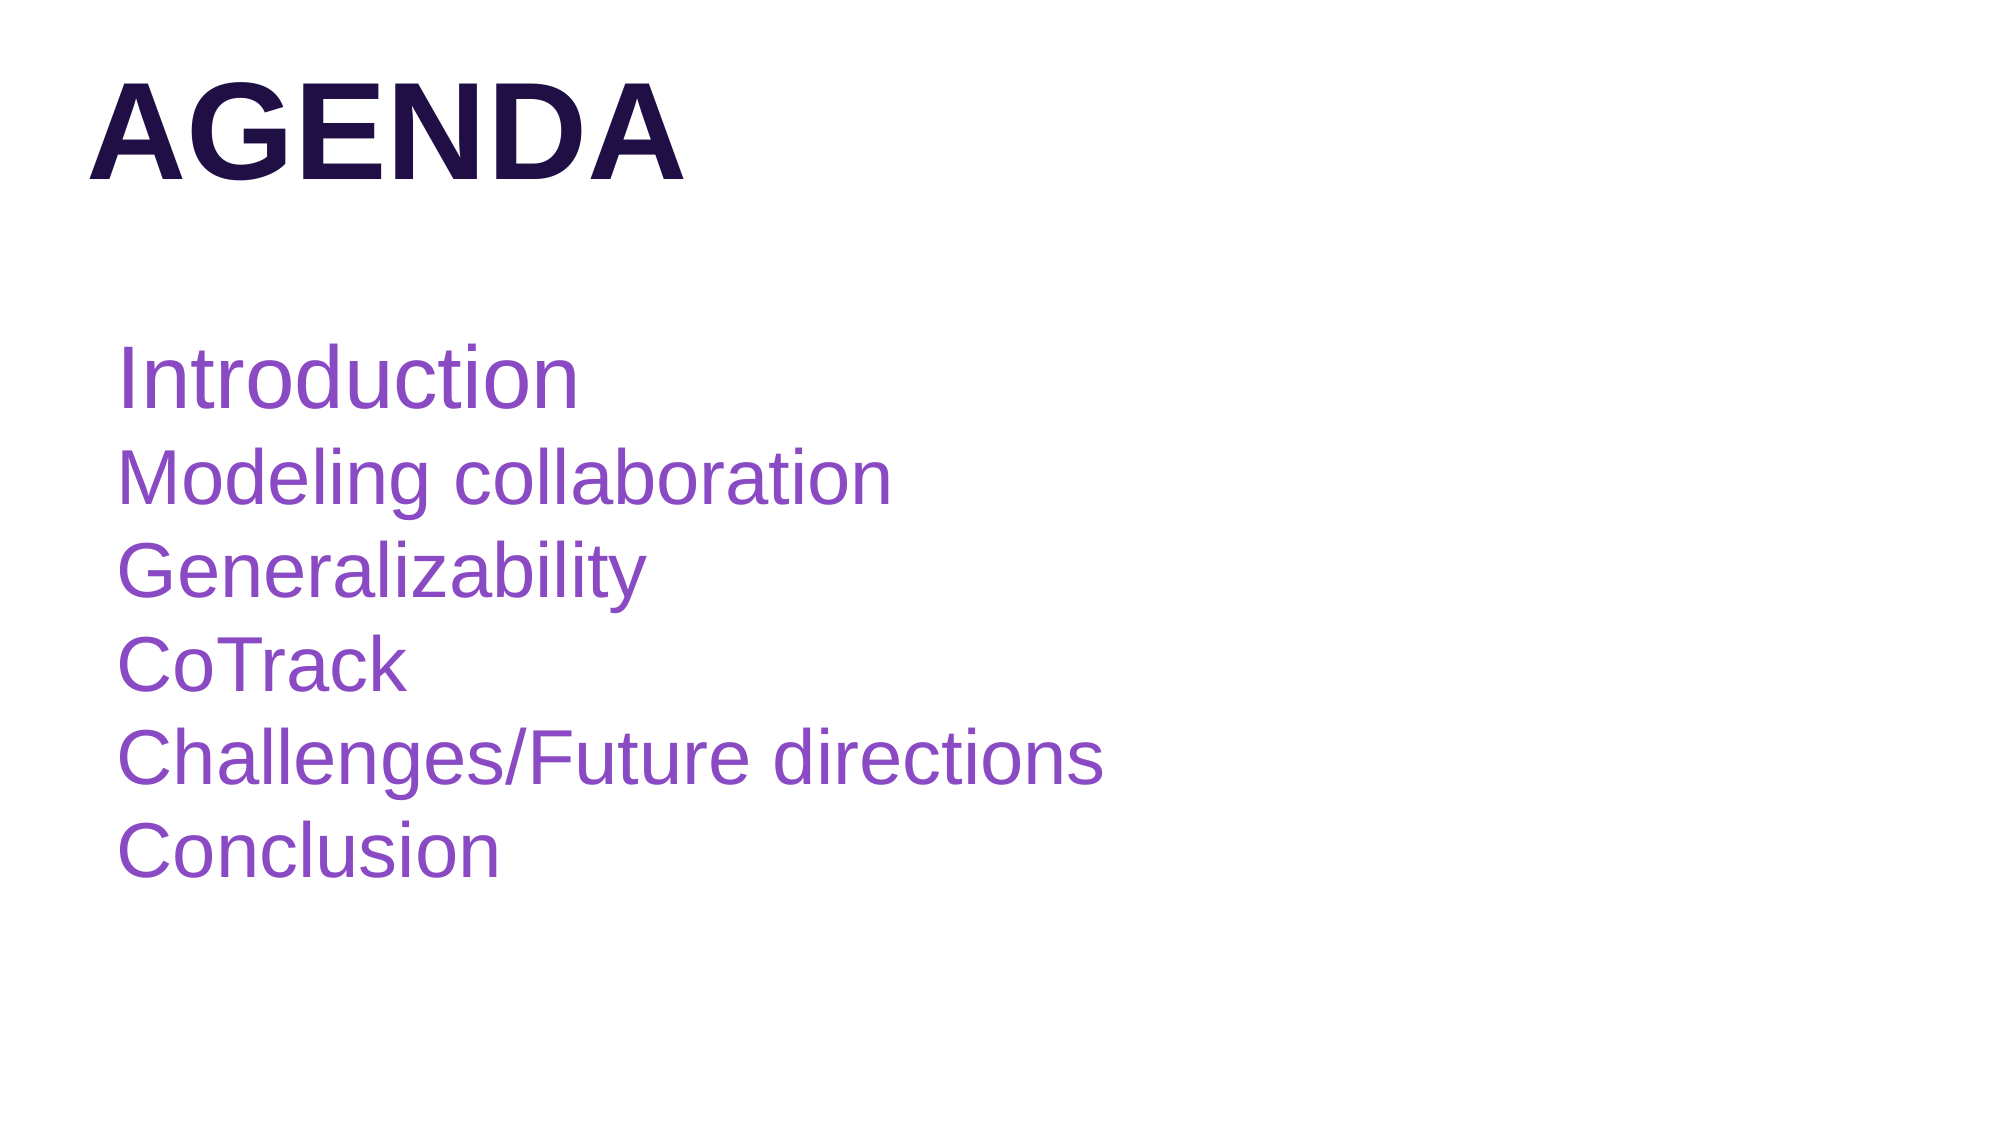

AGENDA
Introduction
Modeling collaboration
Generalizability
CoTrack
Challenges/Future directions
Conclusion